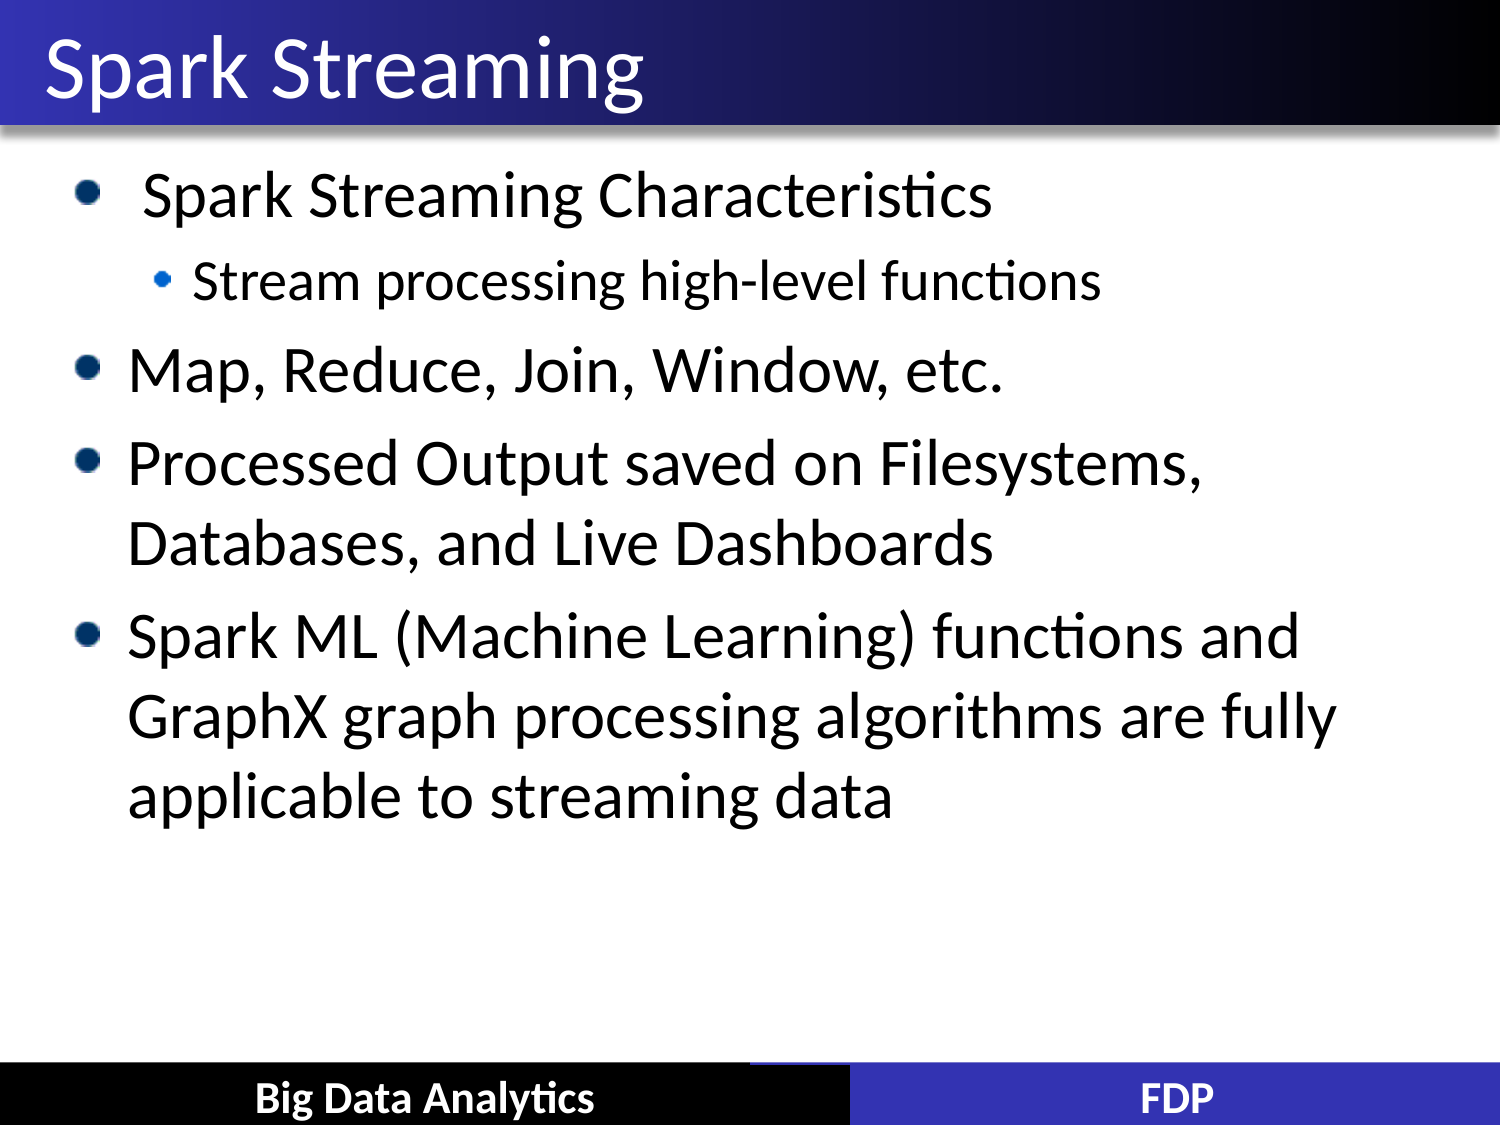

# Spark Streaming
 Spark Streaming Characteristics
Stream processing high-level functions
Map, Reduce, Join, Window, etc.
Processed Output saved on Filesystems, Databases, and Live Dashboards
Spark ML (Machine Learning) functions and GraphX graph processing algorithms are fully applicable to streaming data

Big Data Analytics
FDP